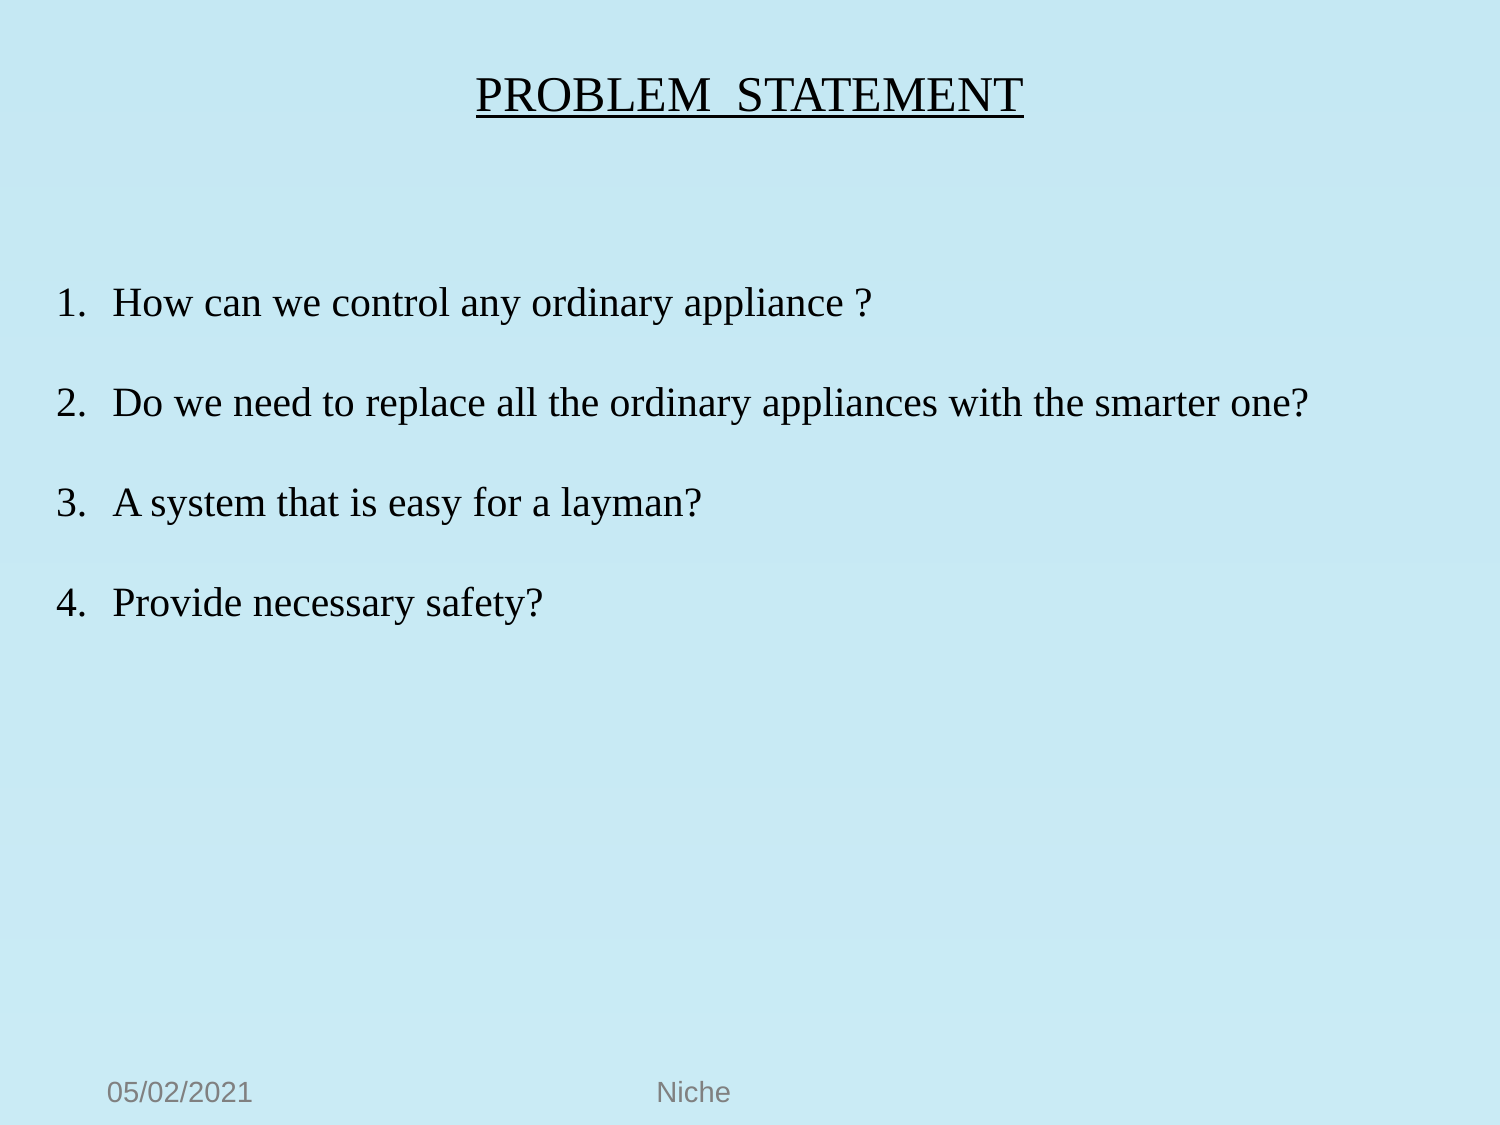

PROBLEM  STATEMENT
How can we control any ordinary appliance ?

Do we need to replace all the ordinary appliances with the smarter one?

A system that is easy for a layman?

Provide necessary safety?
7
05/02/2021
Niche